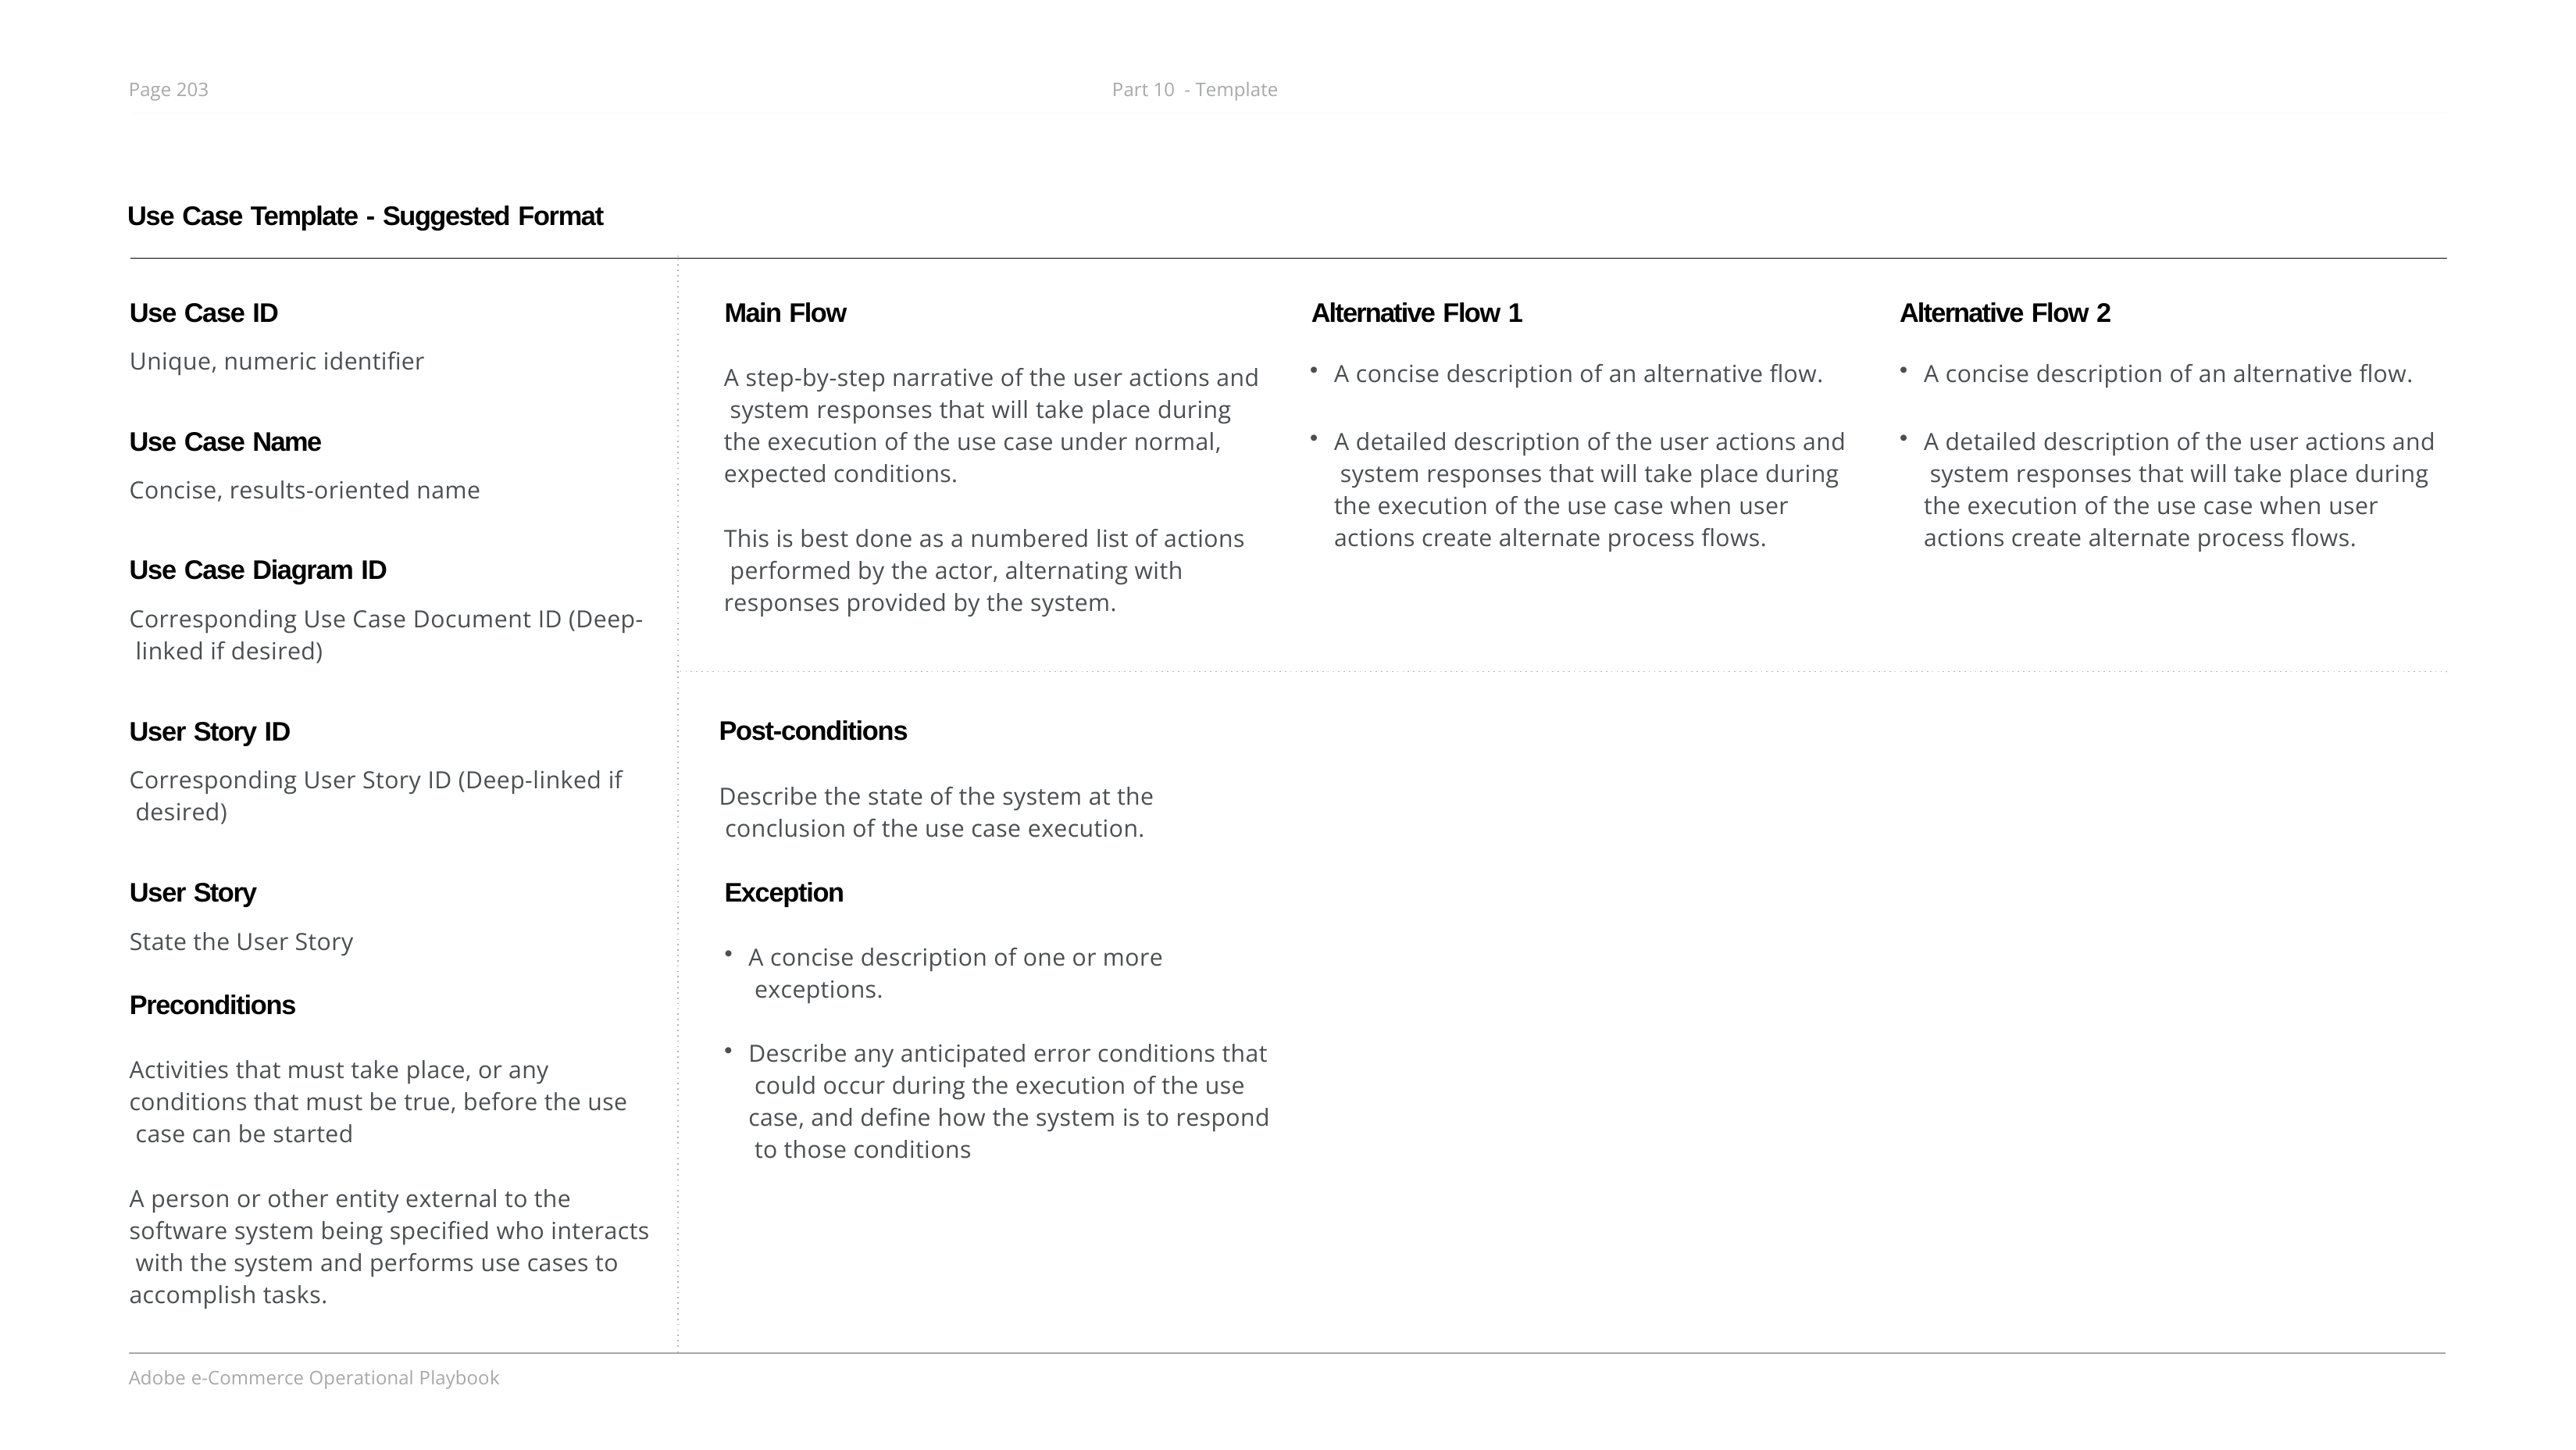

Page 203
Part 10 - Template
Use Case Template - Suggested Format

Use Case ID
Unique, numeric identifier
Main Flow
A step-by-step narrative of the user actions and  system responses that will take place during  the execution of the use case under normal,  expected conditions.
Alternative Flow 1

A concise description of an alternative flow.
Alternative Flow 2

A concise description of an alternative flow.
A detailed description of the user actions and  system responses that will take place during  the execution of the use case when user  actions create alternate process flows.
A detailed description of the user actions and  system responses that will take place during  the execution of the use case when user  actions create alternate process flows.
Use Case Name
Concise, results-oriented name
This is best done as a numbered list of actions  performed by the actor, alternating with  responses provided by the system.
Use Case Diagram ID
Corresponding Use Case Document ID (Deep-  linked if desired)
User Story ID
Corresponding User Story ID (Deep-linked if  desired)
Post-conditions
Describe the state of the system at the  conclusion of the use case execution.
User Story
State the User Story
Exception
A concise description of one or more  exceptions.
Preconditions
Describe any anticipated error conditions that  could occur during the execution of the use  case, and define how the system is to respond  to those conditions
Activities that must take place, or any  conditions that must be true, before the use  case can be started
A person or other entity external to the  software system being specified who interacts  with the system and performs use cases to  accomplish tasks.
Adobe e-Commerce Operational Playbook